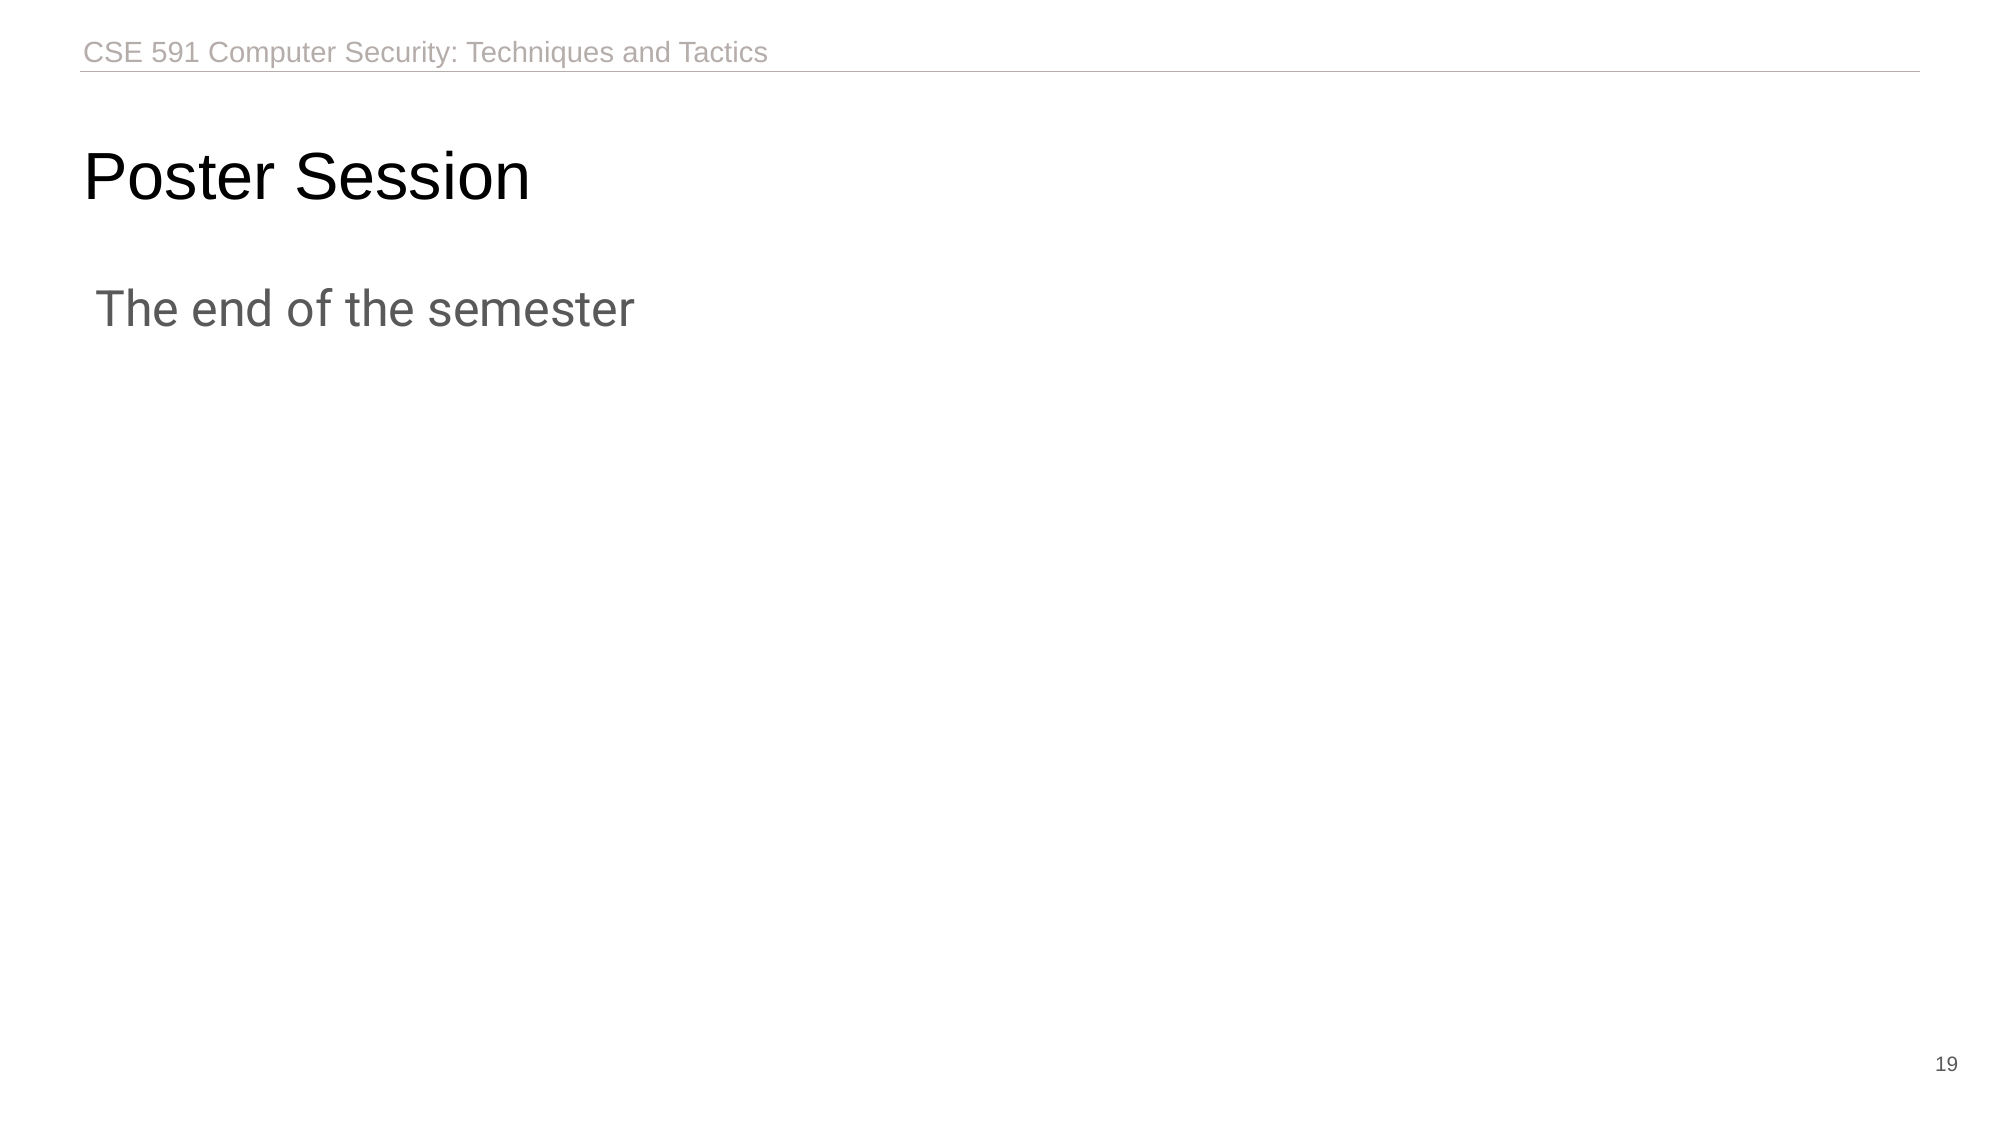

# Poster Session
The end of the semester
19